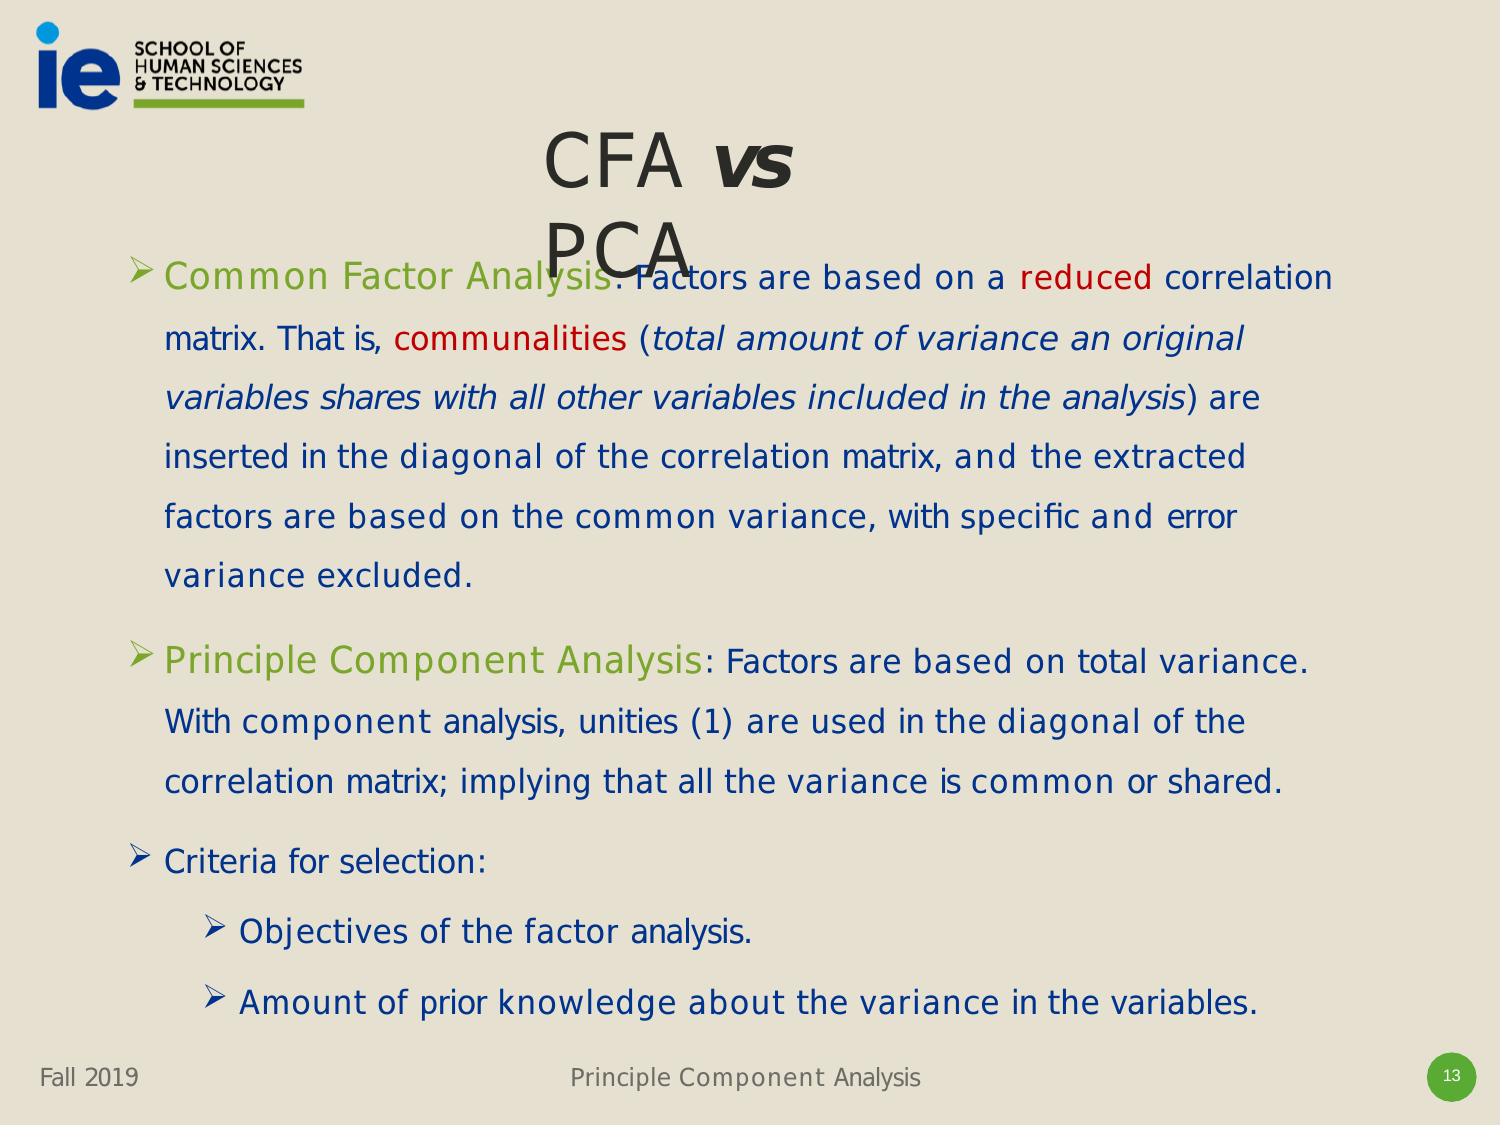

# CFA vs PCA
Common Factor Analysis: Factors are based on a reduced correlation matrix. That is, communalities (total amount of variance an original variables shares with all other variables included in the analysis) are inserted in the diagonal of the correlation matrix, and the extracted factors are based on the common variance, with specific and error variance excluded.
Principle Component Analysis: Factors are based on total variance. With component analysis, unities (1) are used in the diagonal of the correlation matrix; implying that all the variance is common or shared.

Criteria for selection:
Objectives of the factor analysis.
Amount of prior knowledge about the variance in the variables.
Fall 2019
Principle Component Analysis
13